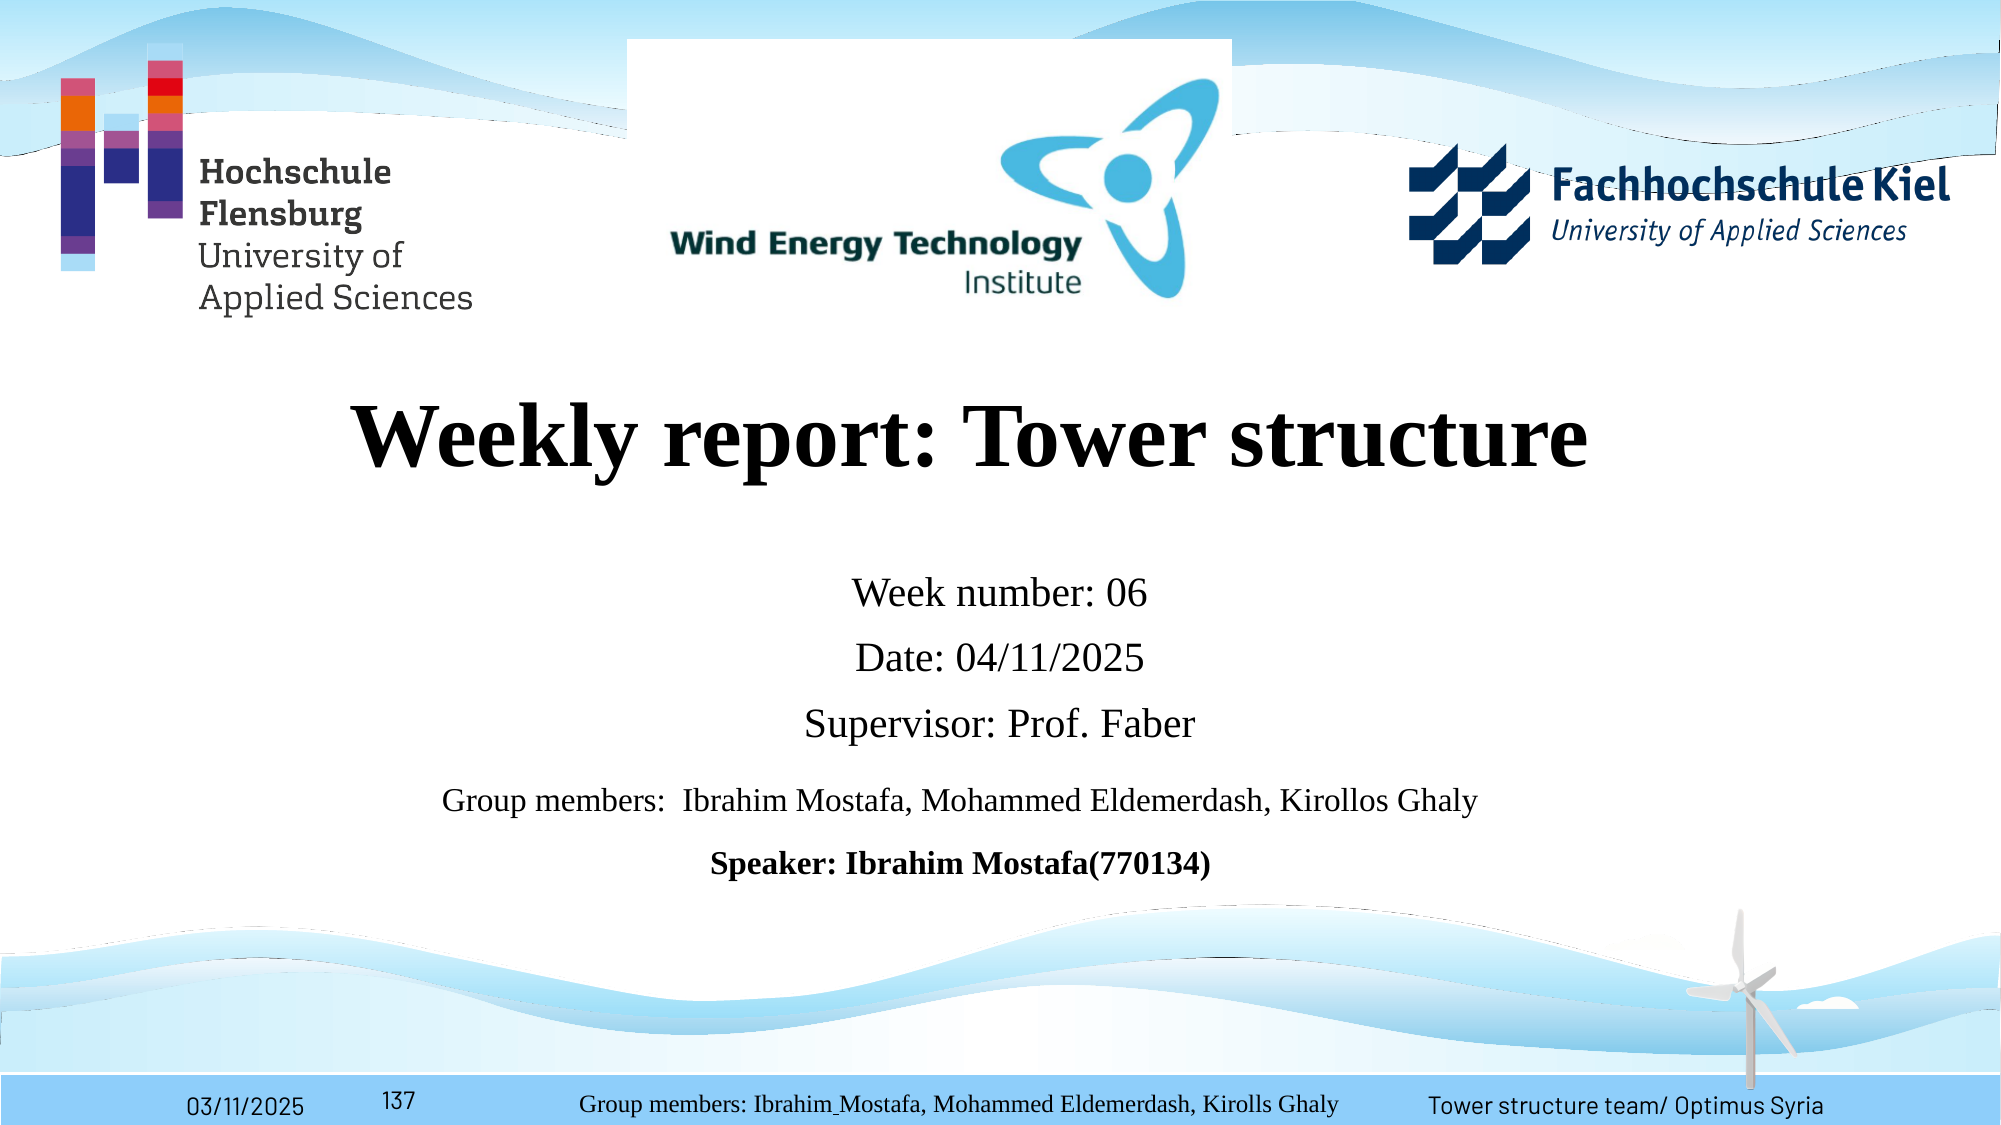

# Weekly report: Tower structure
Week number: 06
Date: 04/11/2025
Supervisor: Prof. Faber
Group members:  Ibrahim Mostafa, Mohammed Eldemerdash, Kirollos Ghaly
Speaker: Ibrahim Mostafa(770134)
Tower structure team/ Optimus Syria
03/11/2025
 137
Group members: Ibrahim Mostafa, Mohammed Eldemerdash, Kirolls Ghaly